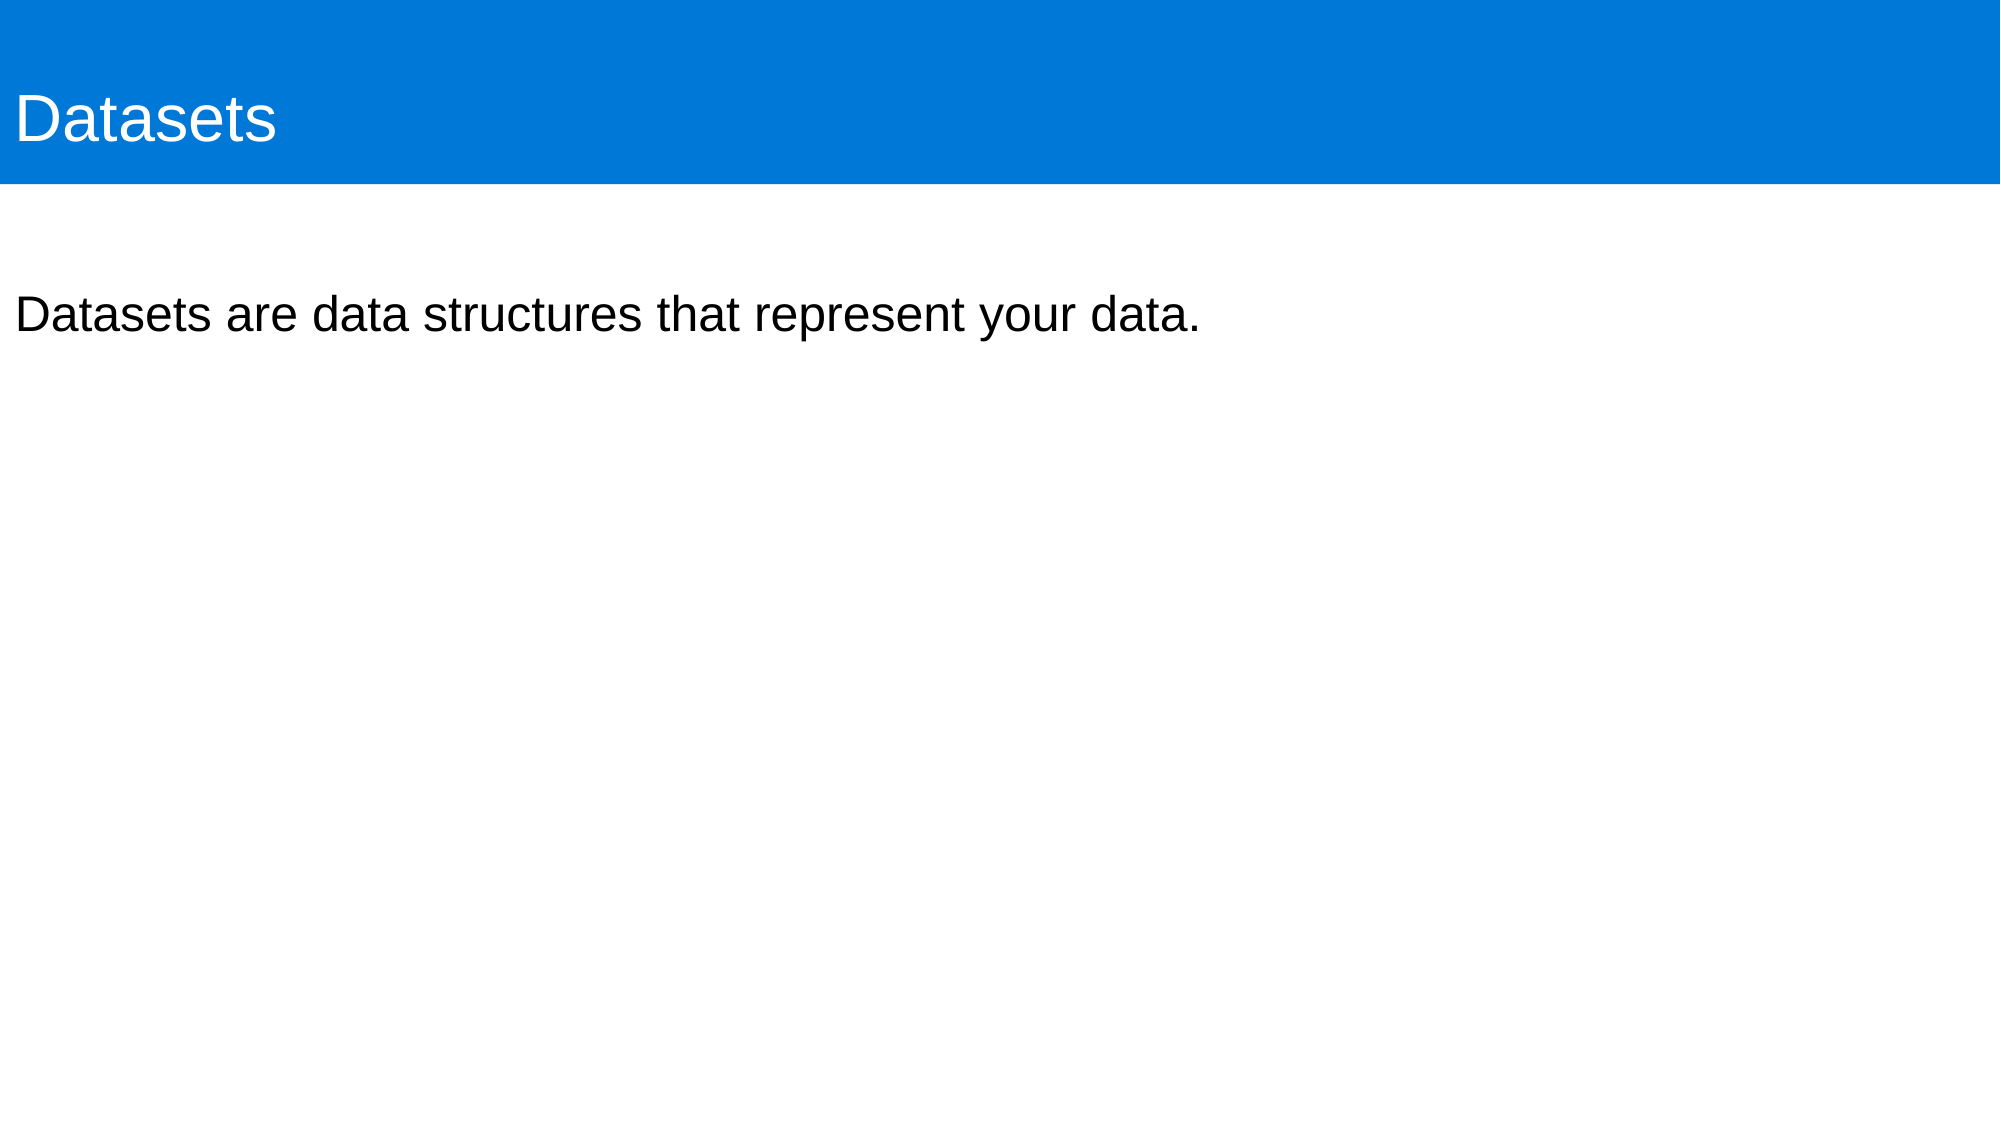

Datasets
Datasets are data structures that represent your data.

Hybrid